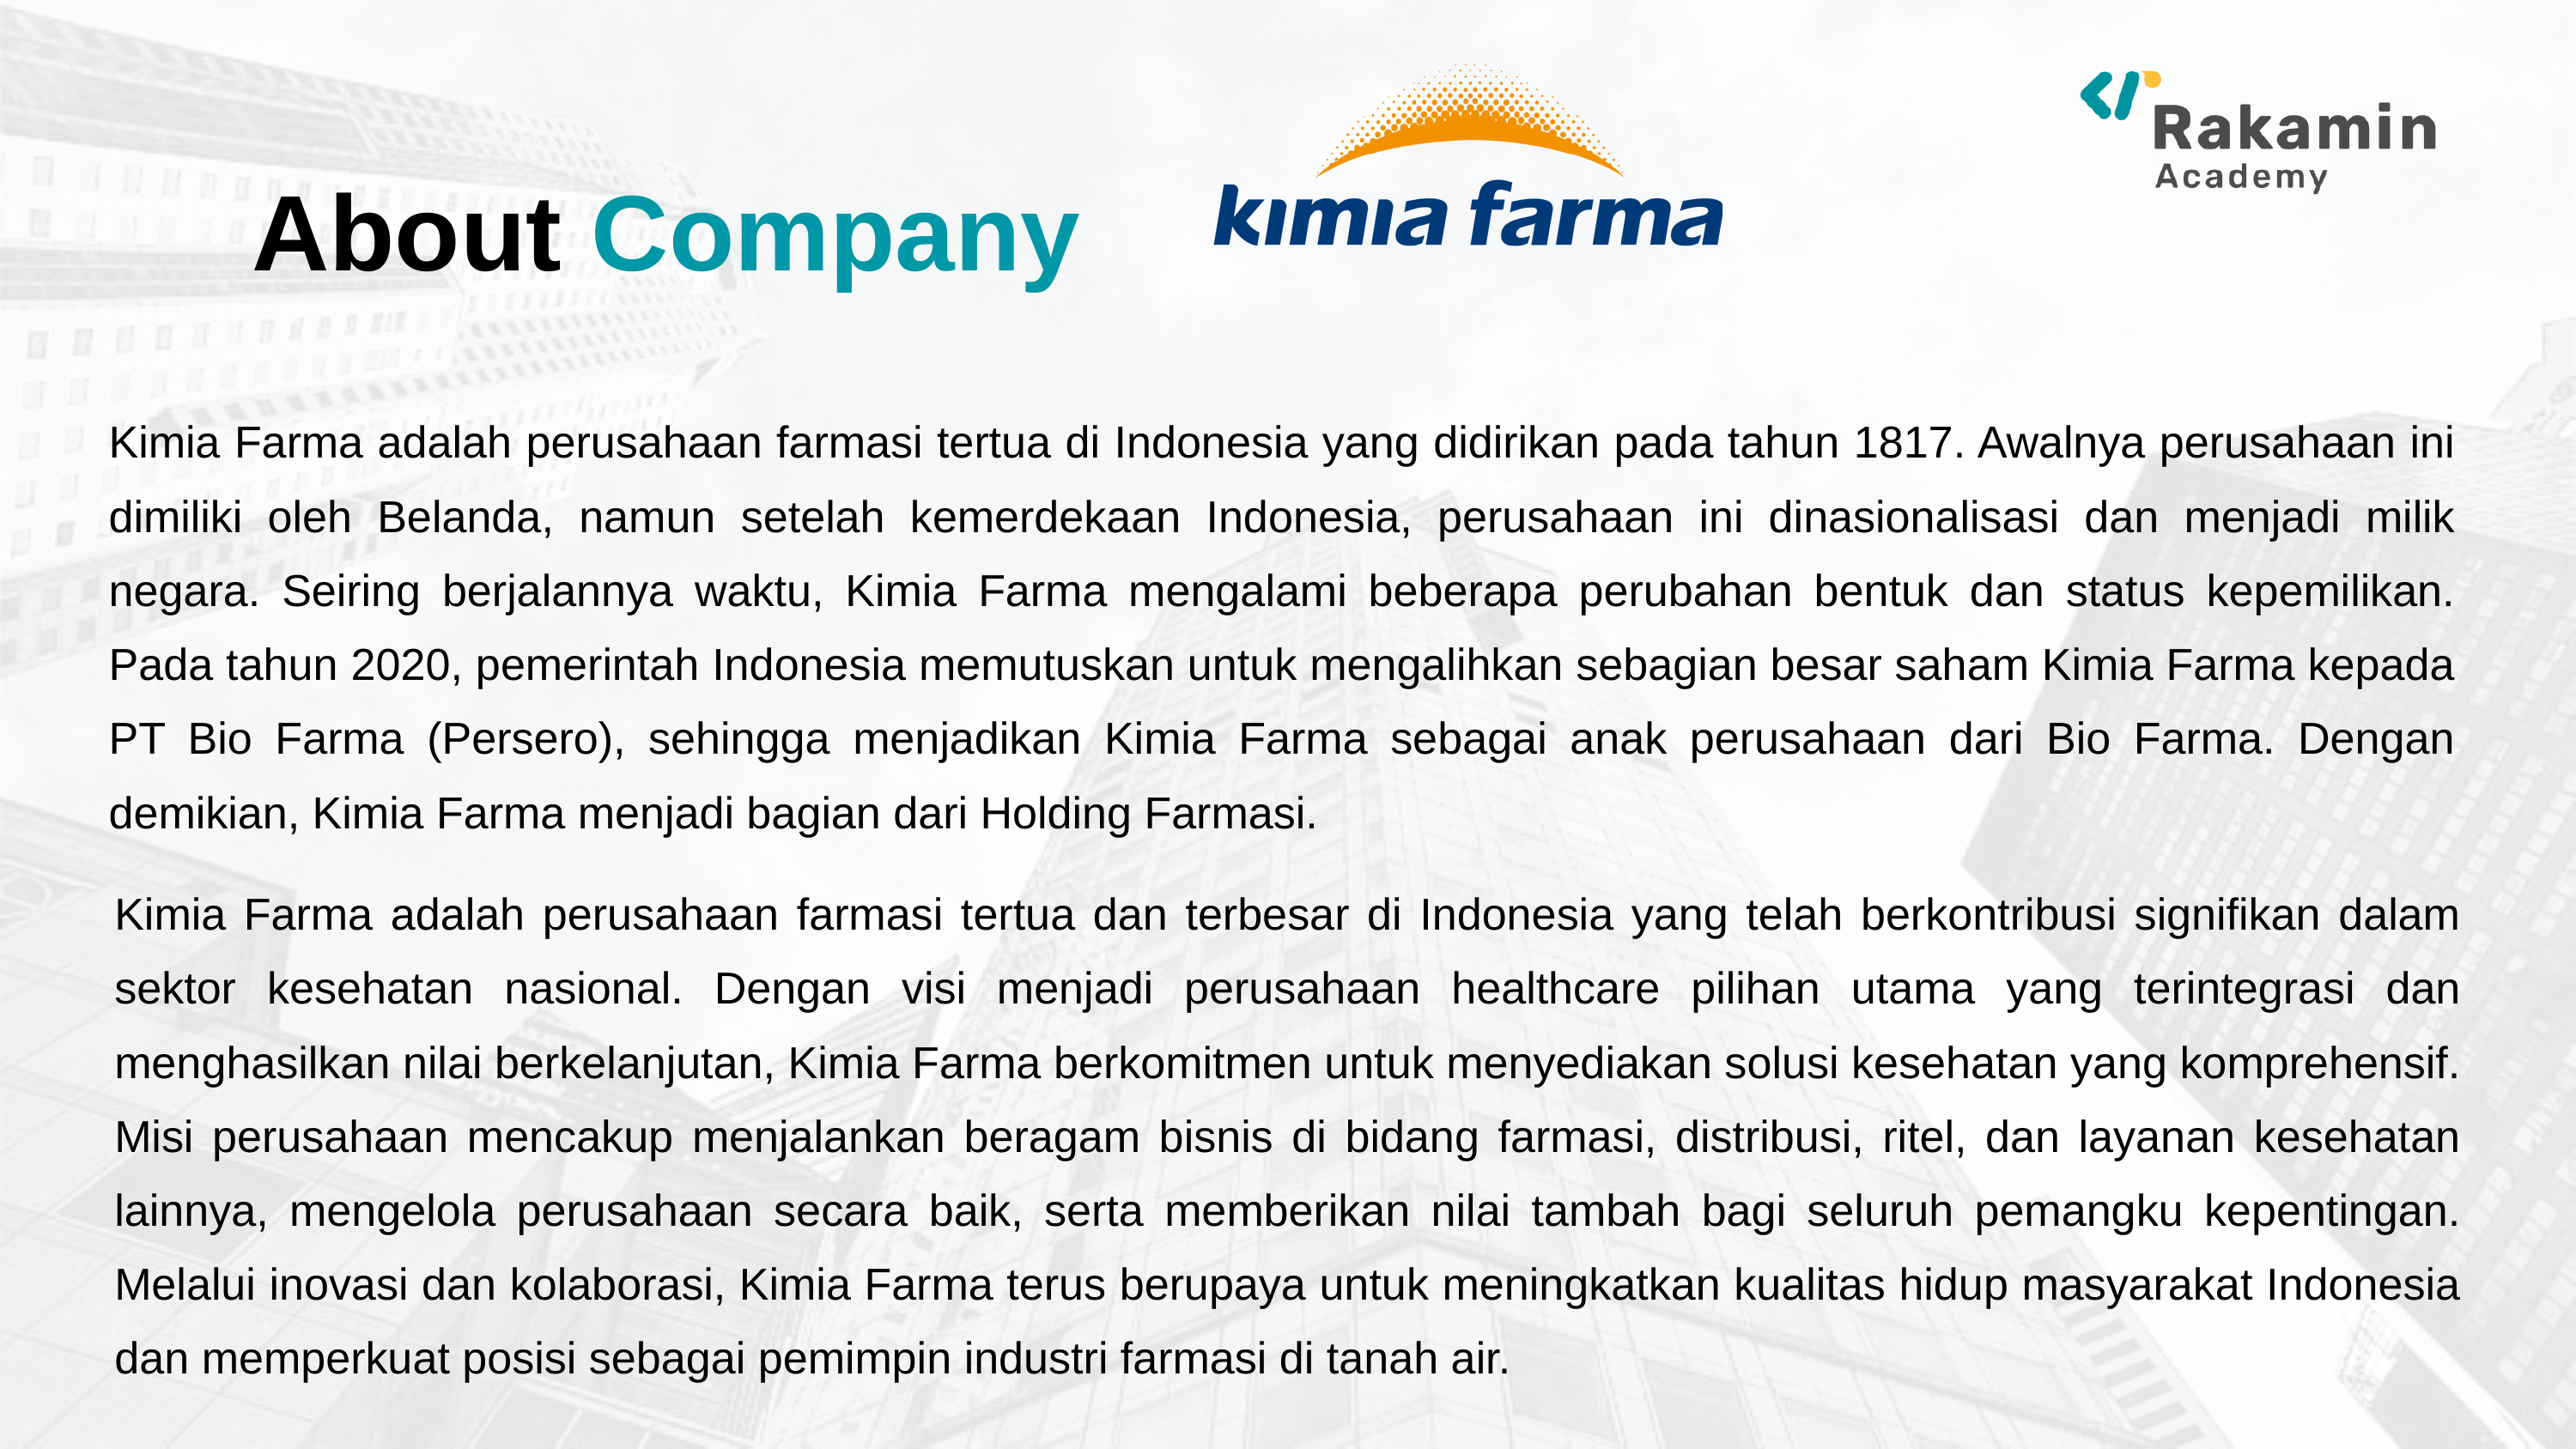

About Company
Kimia Farma adalah perusahaan farmasi tertua di Indonesia yang didirikan pada tahun 1817. Awalnya perusahaan ini dimiliki oleh Belanda, namun setelah kemerdekaan Indonesia, perusahaan ini dinasionalisasi dan menjadi milik negara. Seiring berjalannya waktu, Kimia Farma mengalami beberapa perubahan bentuk dan status kepemilikan. Pada tahun 2020, pemerintah Indonesia memutuskan untuk mengalihkan sebagian besar saham Kimia Farma kepada PT Bio Farma (Persero), sehingga menjadikan Kimia Farma sebagai anak perusahaan dari Bio Farma. Dengan demikian, Kimia Farma menjadi bagian dari Holding Farmasi.
Kimia Farma adalah perusahaan farmasi tertua dan terbesar di Indonesia yang telah berkontribusi signifikan dalam sektor kesehatan nasional. Dengan visi menjadi perusahaan healthcare pilihan utama yang terintegrasi dan menghasilkan nilai berkelanjutan, Kimia Farma berkomitmen untuk menyediakan solusi kesehatan yang komprehensif. Misi perusahaan mencakup menjalankan beragam bisnis di bidang farmasi, distribusi, ritel, dan layanan kesehatan lainnya, mengelola perusahaan secara baik, serta memberikan nilai tambah bagi seluruh pemangku kepentingan. Melalui inovasi dan kolaborasi, Kimia Farma terus berupaya untuk meningkatkan kualitas hidup masyarakat Indonesia dan memperkuat posisi sebagai pemimpin industri farmasi di tanah air.